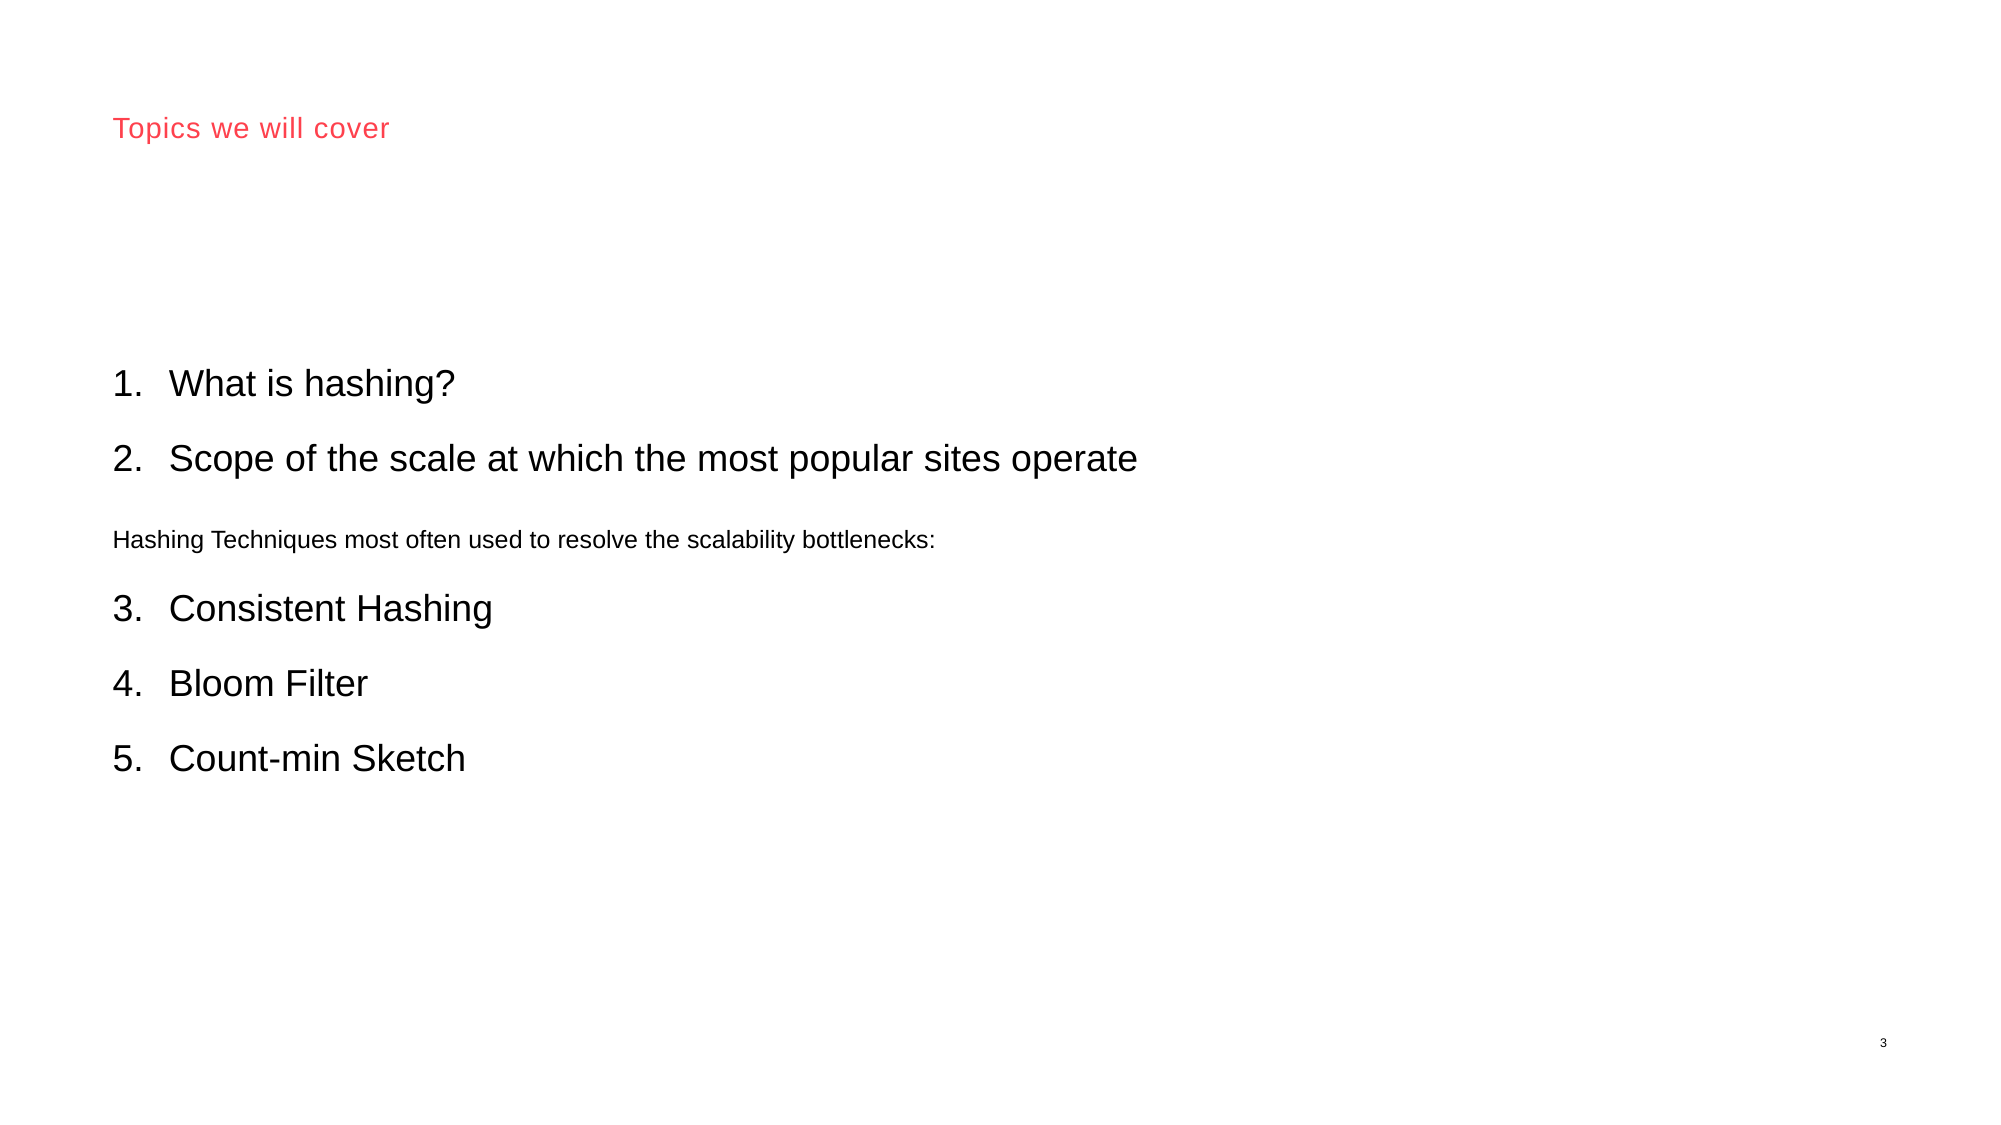

# Topics we will cover
What is hashing?
Scope of the scale at which the most popular sites operate
Hashing Techniques most often used to resolve the scalability bottlenecks:
Consistent Hashing
Bloom Filter
Count-min Sketch
3